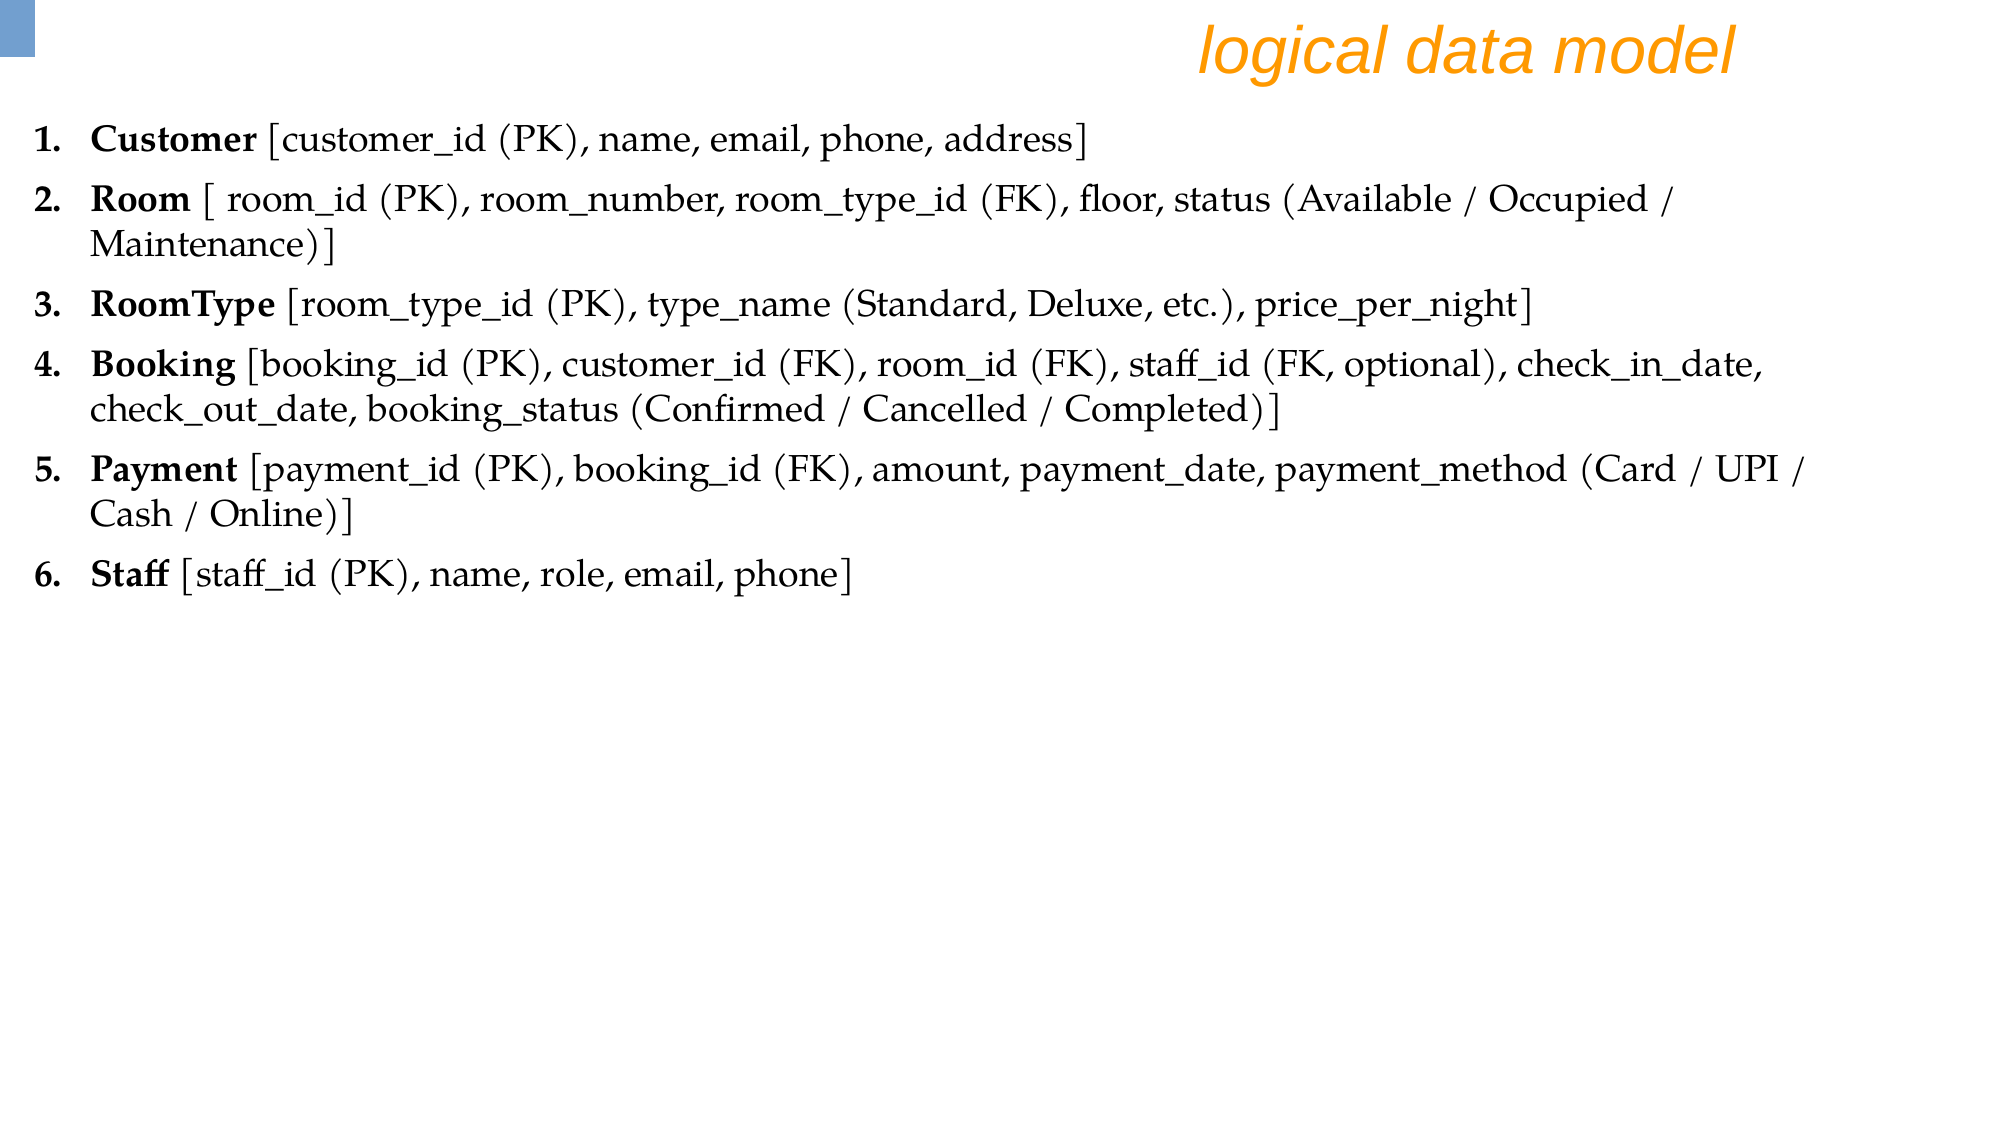

logical data model

Customer [customer_id (PK), name, email, phone, address]

Room [ room_id (PK), room_number, room_type_id (FK), floor, status (Available / Occupied / Maintenance)]

RoomType [room_type_id (PK), type_name (Standard, Deluxe, etc.), price_per_night]

Booking [booking_id (PK), customer_id (FK), room_id (FK), staff_id (FK, optional), check_in_date, check_out_date, booking_status (Confirmed / Cancelled / Completed)]

Payment [payment_id (PK), booking_id (FK), amount, payment_date, payment_method (Card / UPI / Cash / Online)]

Staff [staff_id (PK), name, role, email, phone]